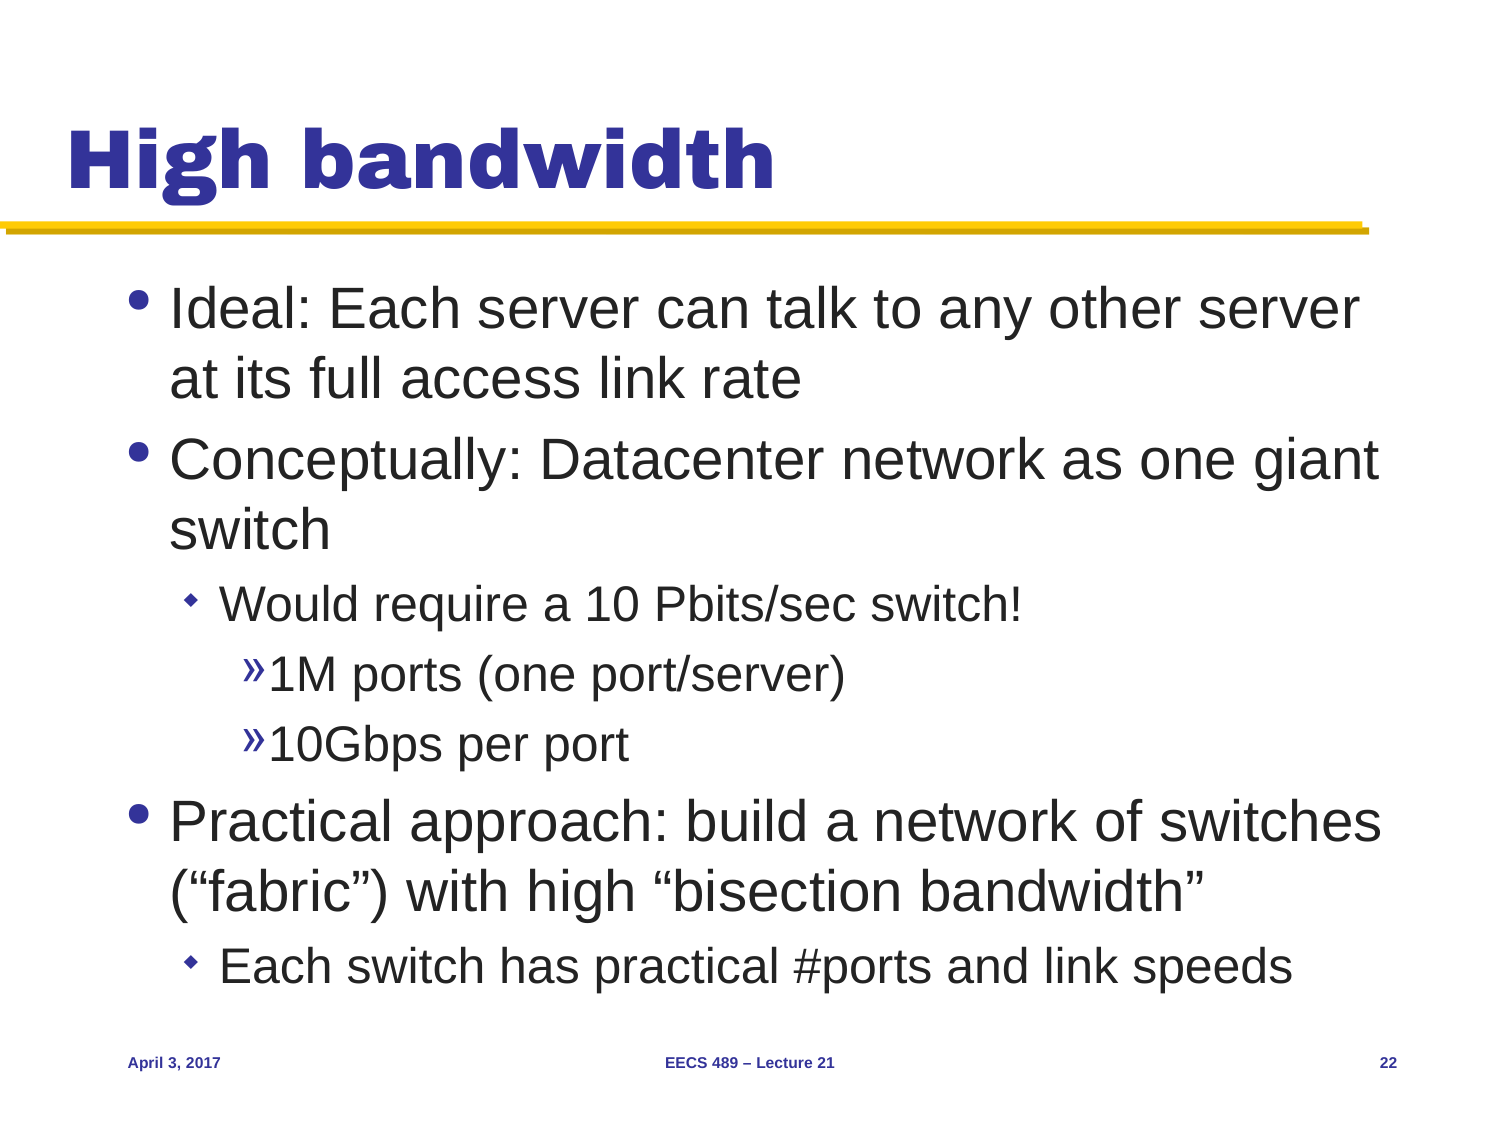

# High bandwidth
Ideal: Each server can talk to any other server at its full access link rate
Conceptually: Datacenter network as one giant switch
Would require a 10 Pbits/sec switch!
1M ports (one port/server)
10Gbps per port
Practical approach: build a network of switches (“fabric”) with high “bisection bandwidth”
Each switch has practical #ports and link speeds

April 3, 2017
EECS 489 – Lecture 21
22